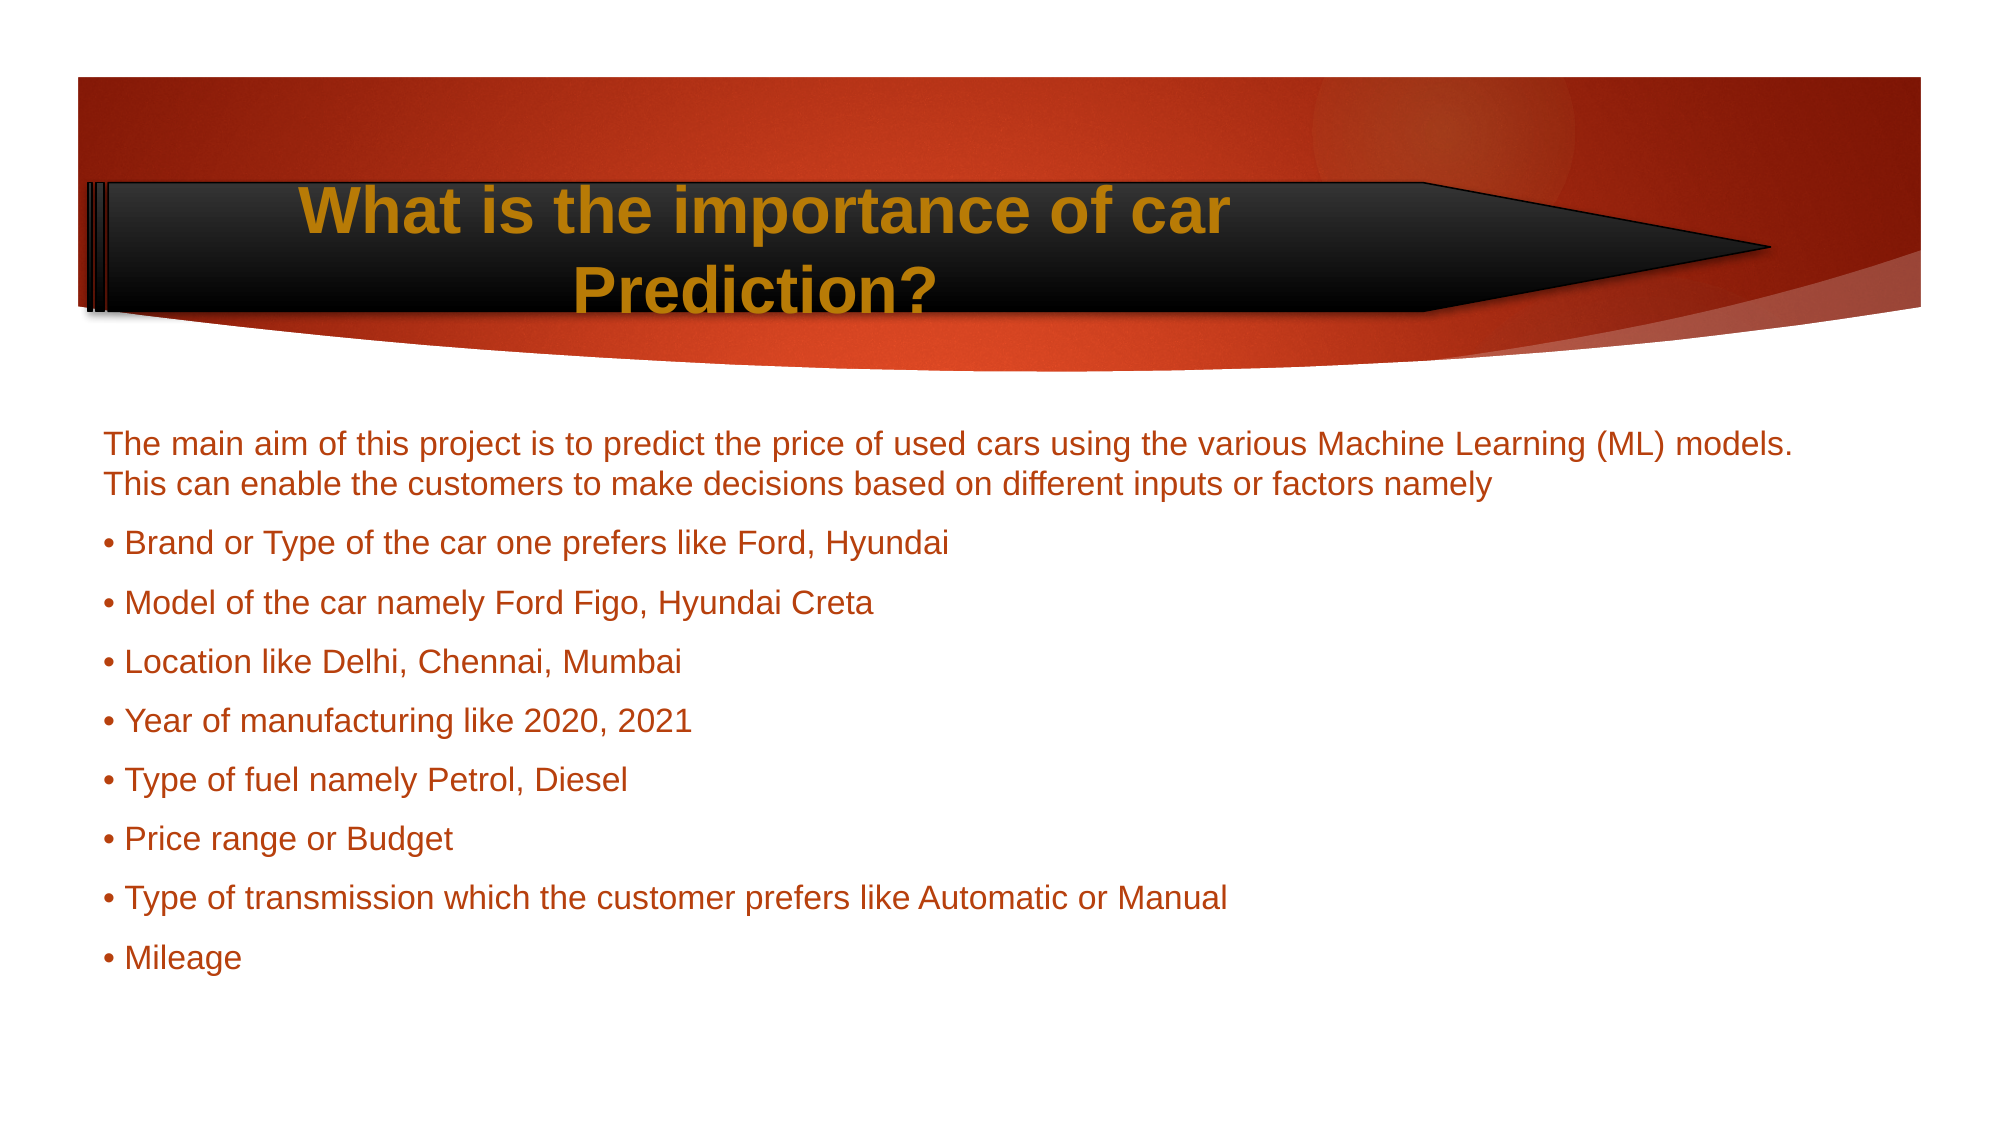

#
What is the importance of car Prediction?
The main aim of this project is to predict the price of used cars using the various Machine Learning (ML) models. This can enable the customers to make decisions based on different inputs or factors namely
• Brand or Type of the car one prefers like Ford, Hyundai
• Model of the car namely Ford Figo, Hyundai Creta
• Location like Delhi, Chennai, Mumbai
• Year of manufacturing like 2020, 2021
• Type of fuel namely Petrol, Diesel
• Price range or Budget
• Type of transmission which the customer prefers like Automatic or Manual
• Mileage